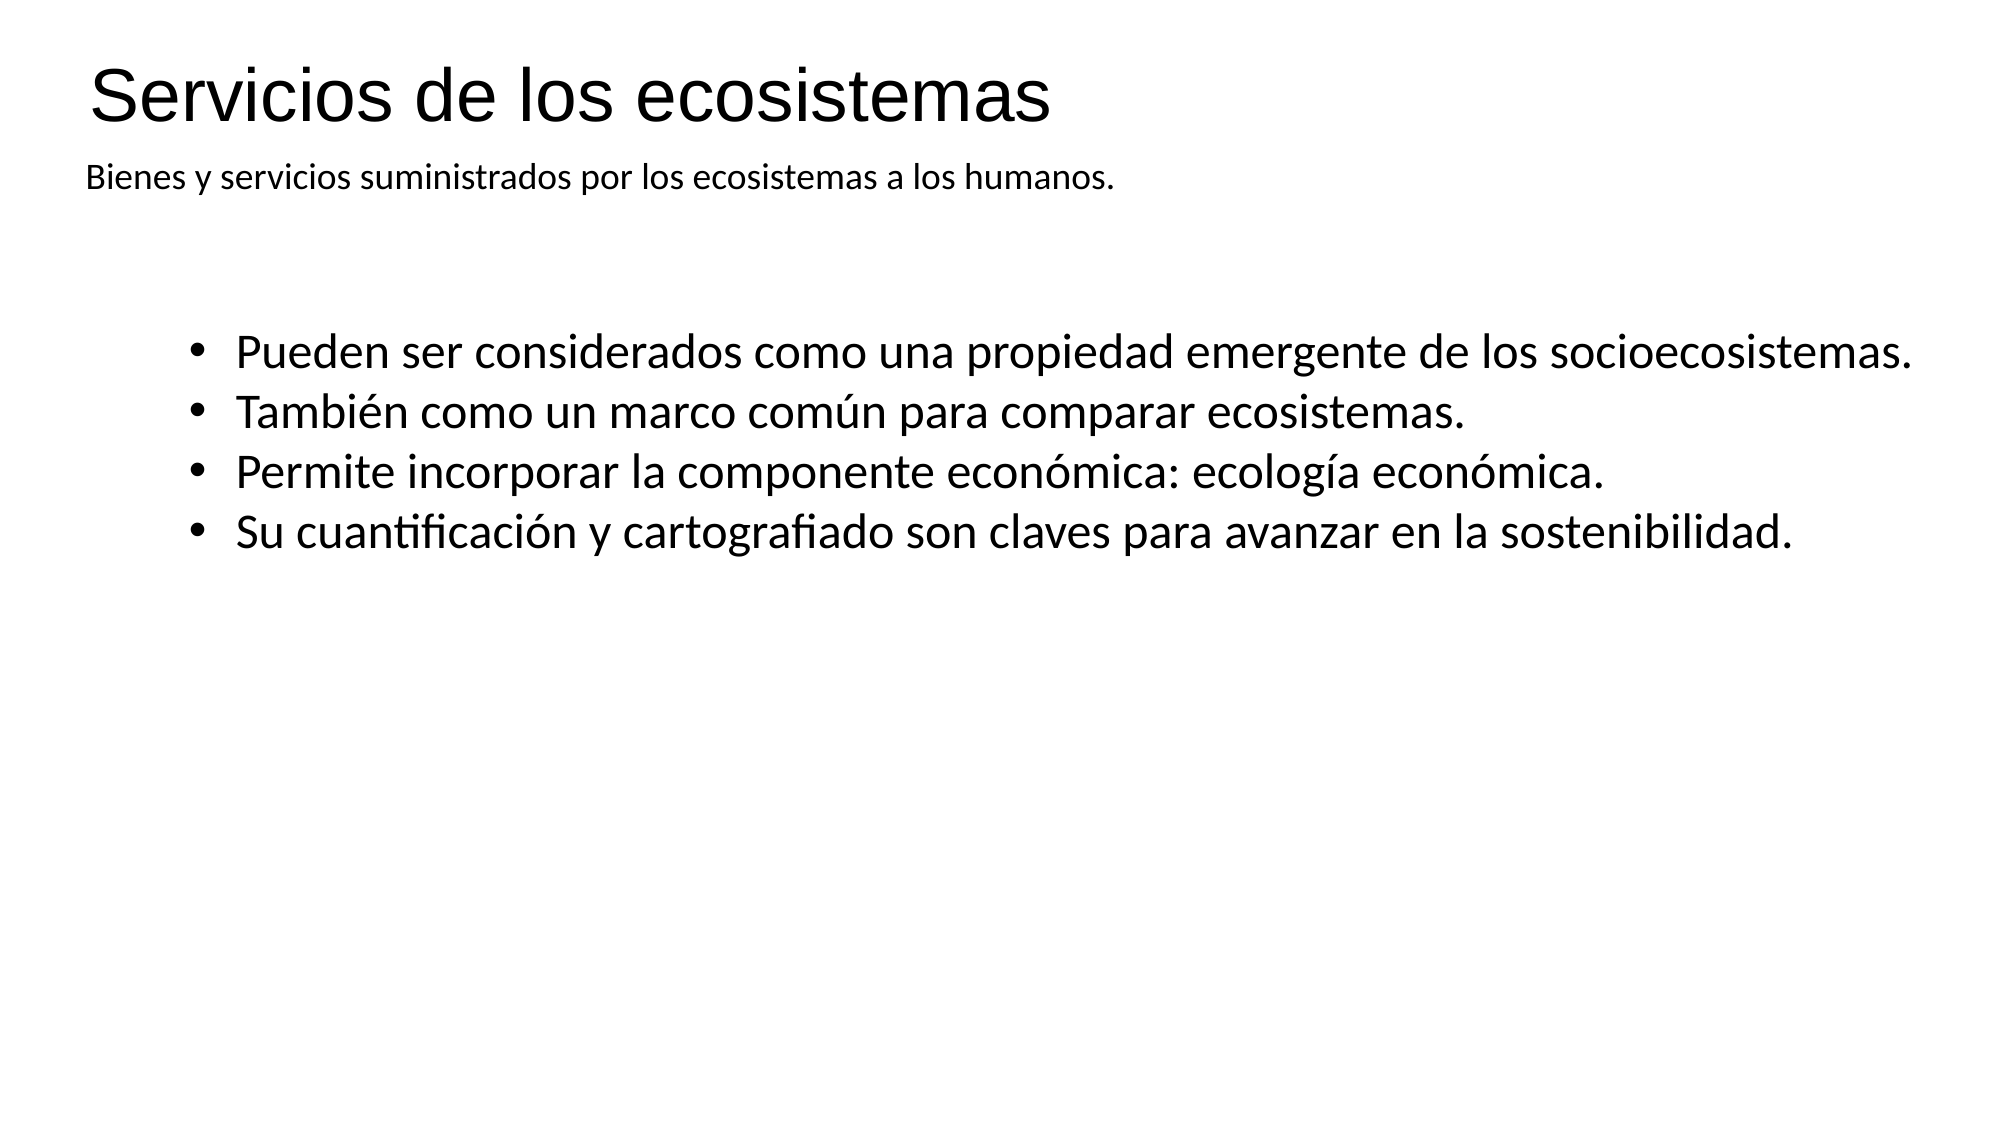

Servicios de los ecosistemas
Bienes y servicios suministrados por los ecosistemas a los humanos.
Pueden ser considerados como una propiedad emergente de los socioecosistemas.
También como un marco común para comparar ecosistemas.
Permite incorporar la componente económica: ecología económica.
Su cuantificación y cartografiado son claves para avanzar en la sostenibilidad.